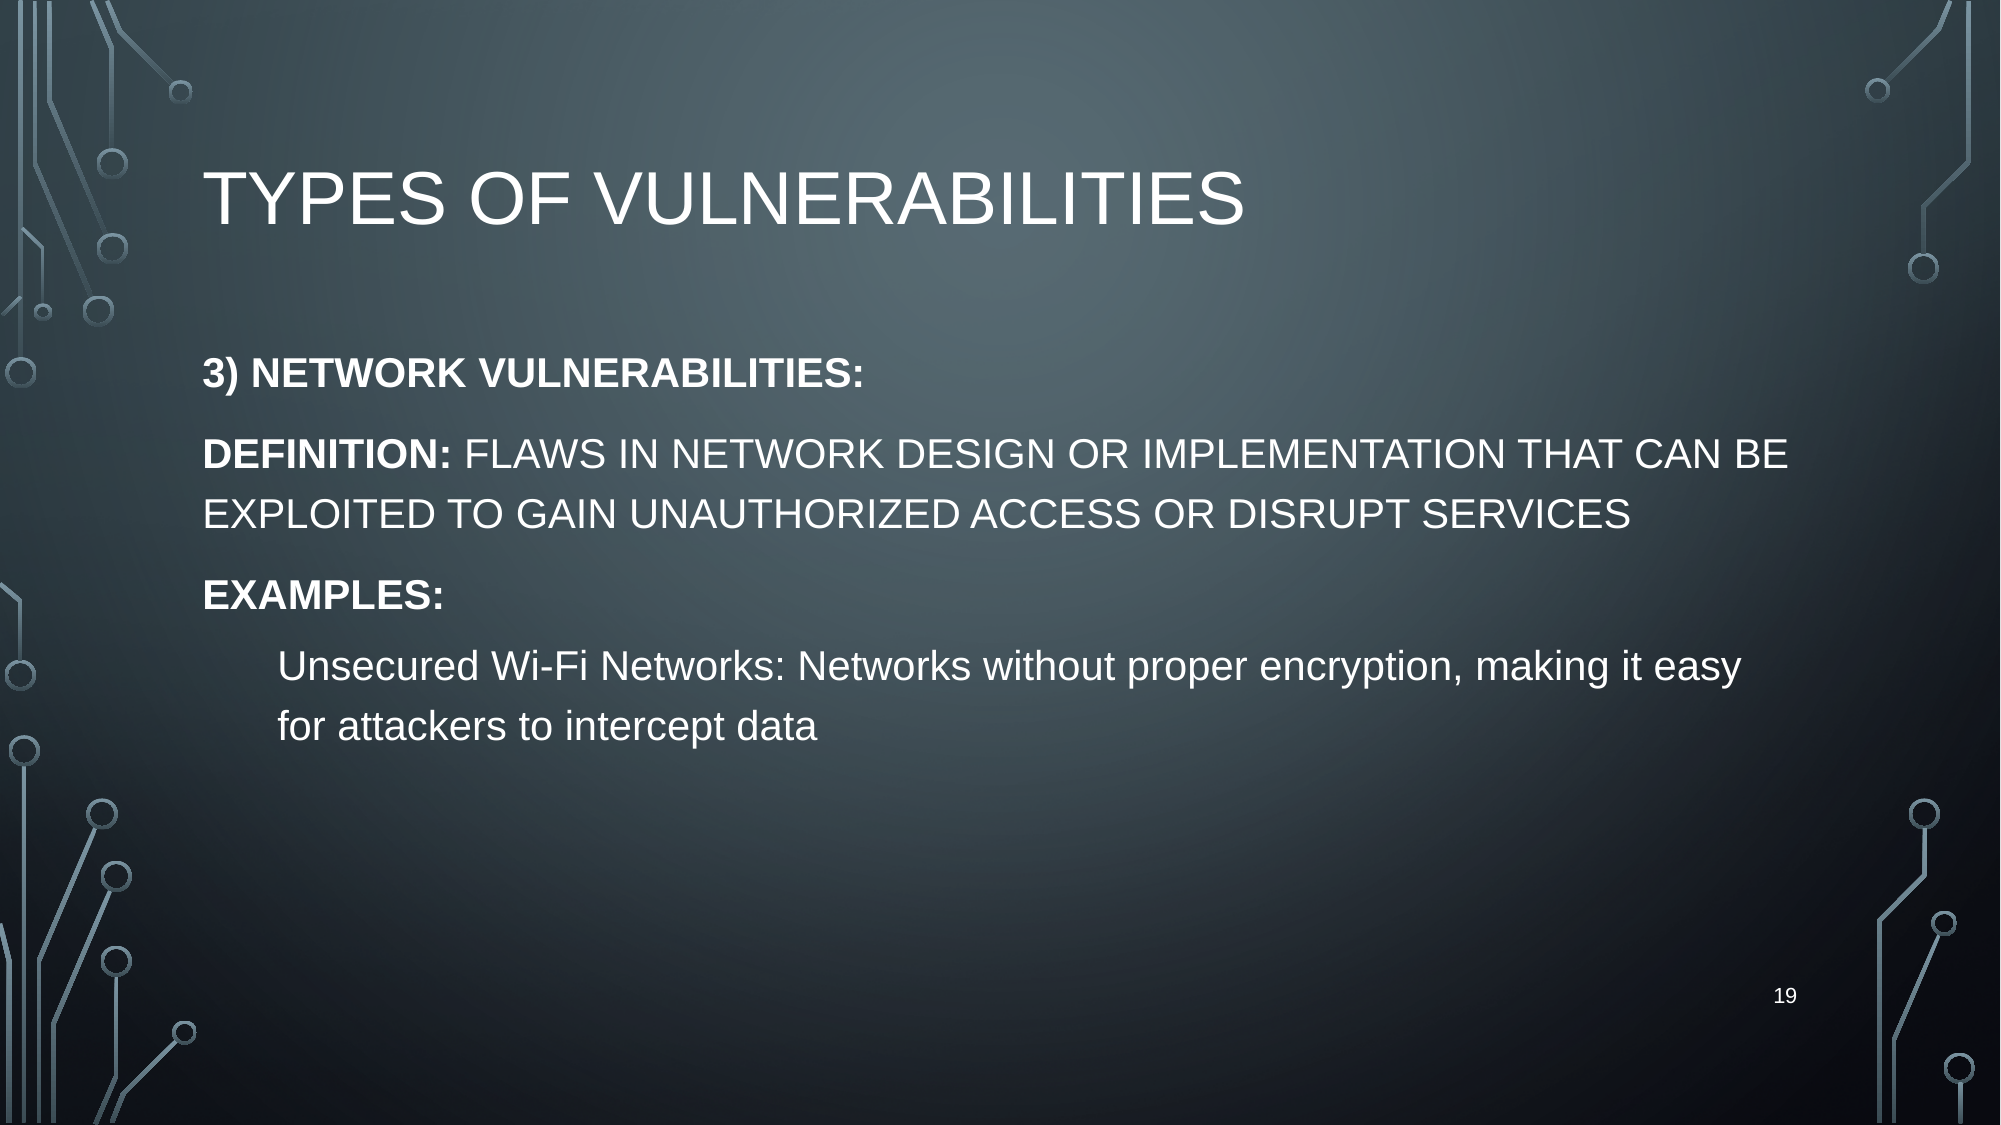

# Types of Vulnerabilities
3) Network Vulnerabilities:
Definition: Flaws in network design or implementation that can be exploited to gain unauthorized access or disrupt services
Examples:
Unsecured Wi-Fi Networks: Networks without proper encryption, making it easy for attackers to intercept data

19